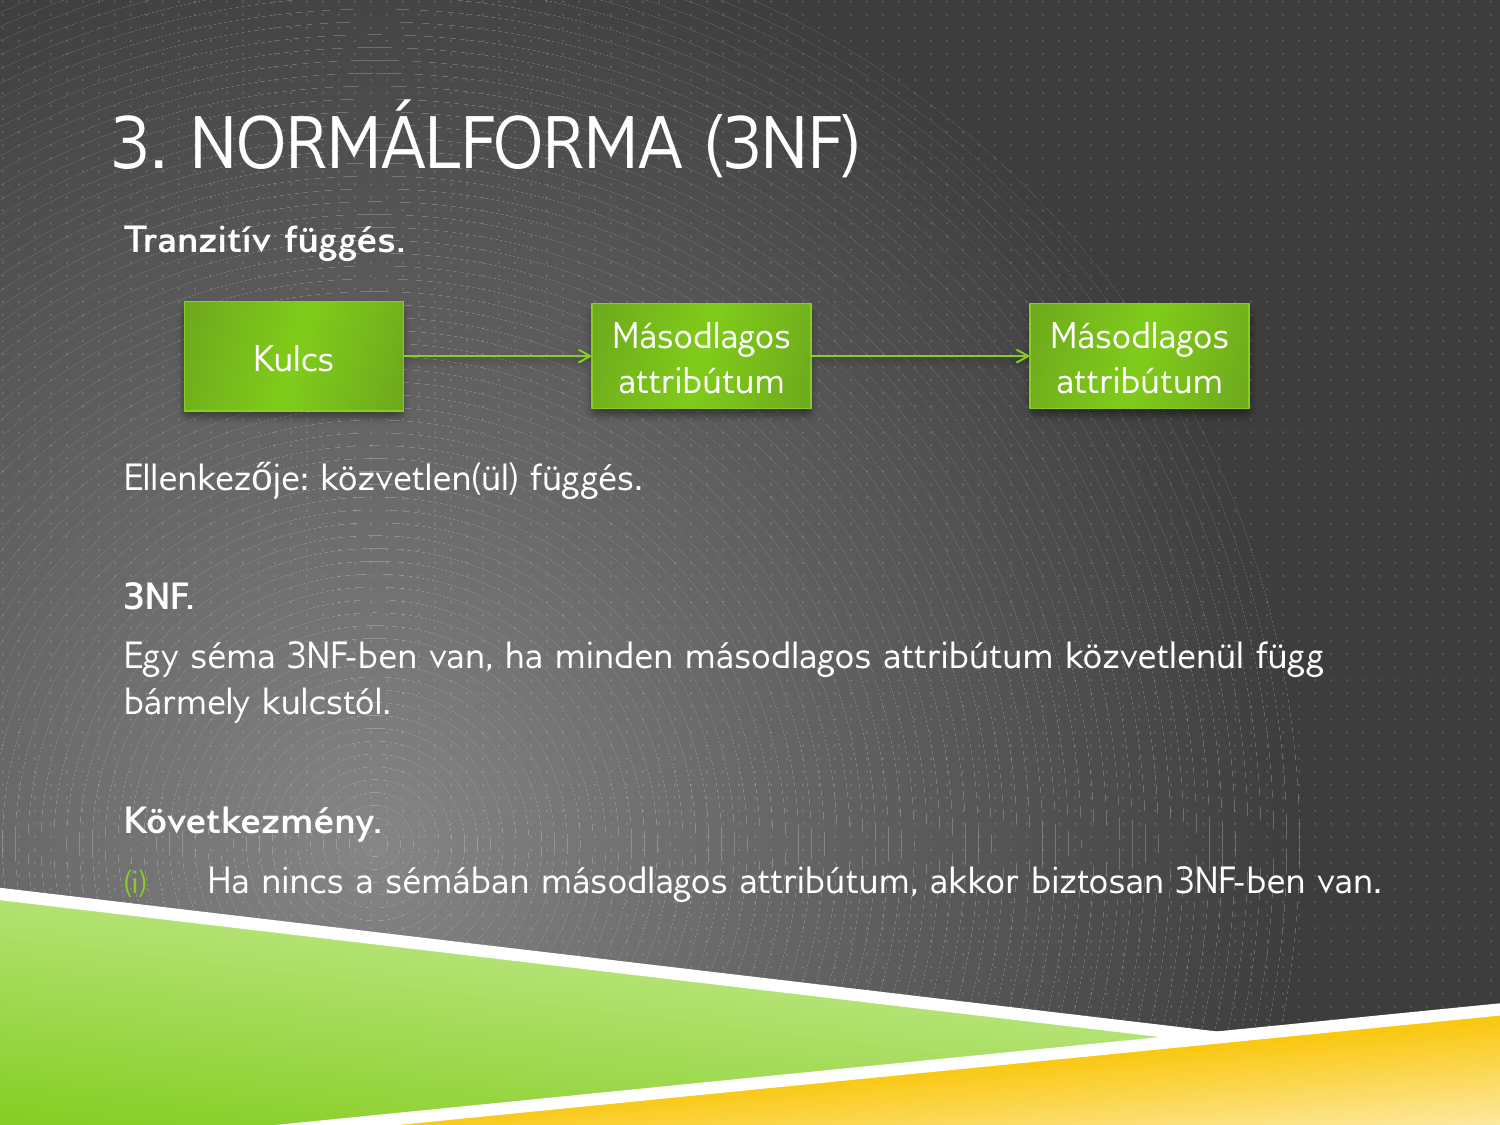

# 3. Normálforma (3nF)
Tranzitív függés.

Ellenkezője: közvetlen(ül) függés.

3NF.
Egy séma 3NF-ben van, ha minden másodlagos attribútum közvetlenül függ bármely kulcstól.

Következmény.
Ha nincs a sémában másodlagos attribútum, akkor biztosan 3NF-ben van.

Kulcs
Másodlagos attribútum
Másodlagos attribútum